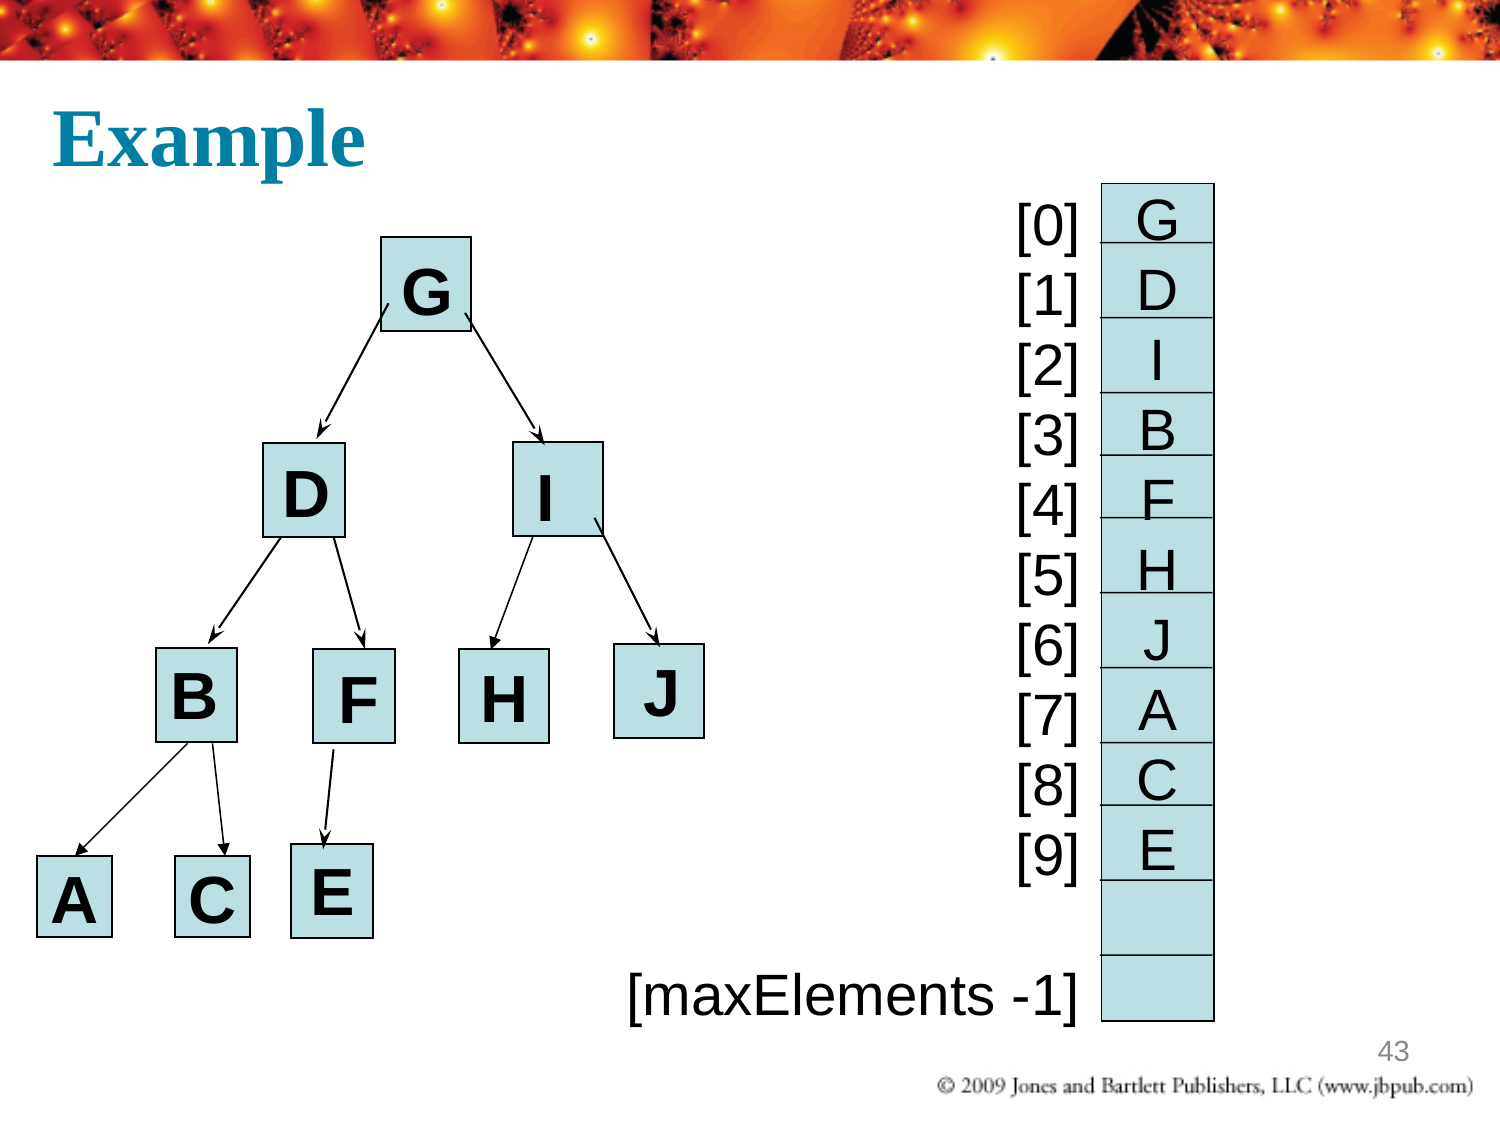

Example
[0]
[1]
[2]
[3]
[4]
[5]
[6]
[7]
[8]
[9]

[maxElements -1]
G
D
I
B
F
H
J
A
C
E

G

D
I

J

B

F
H

E

A
C

43